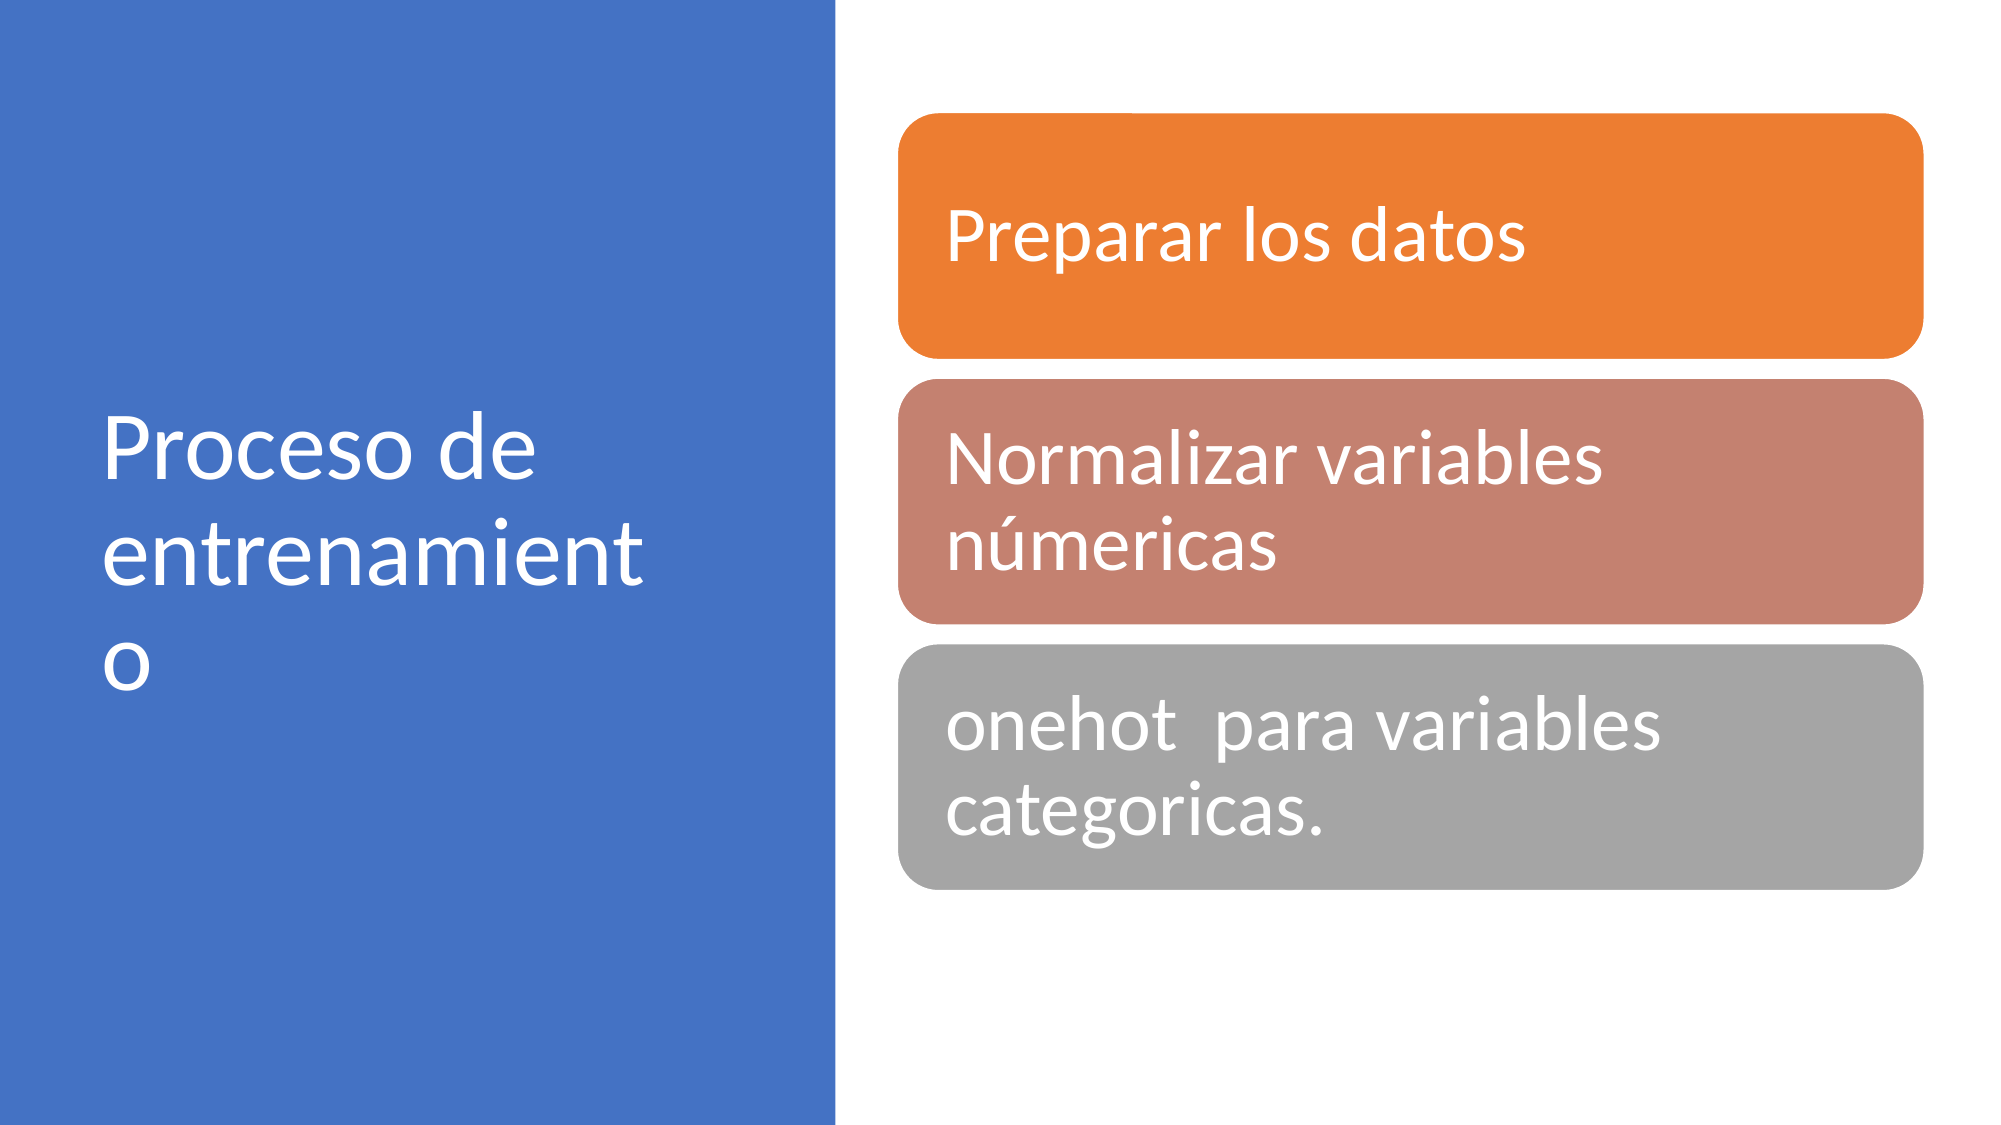

# Proceso de entrenamiento
Preparar los datos
Normalizar variables númericas
onehot  para variables categoricas.